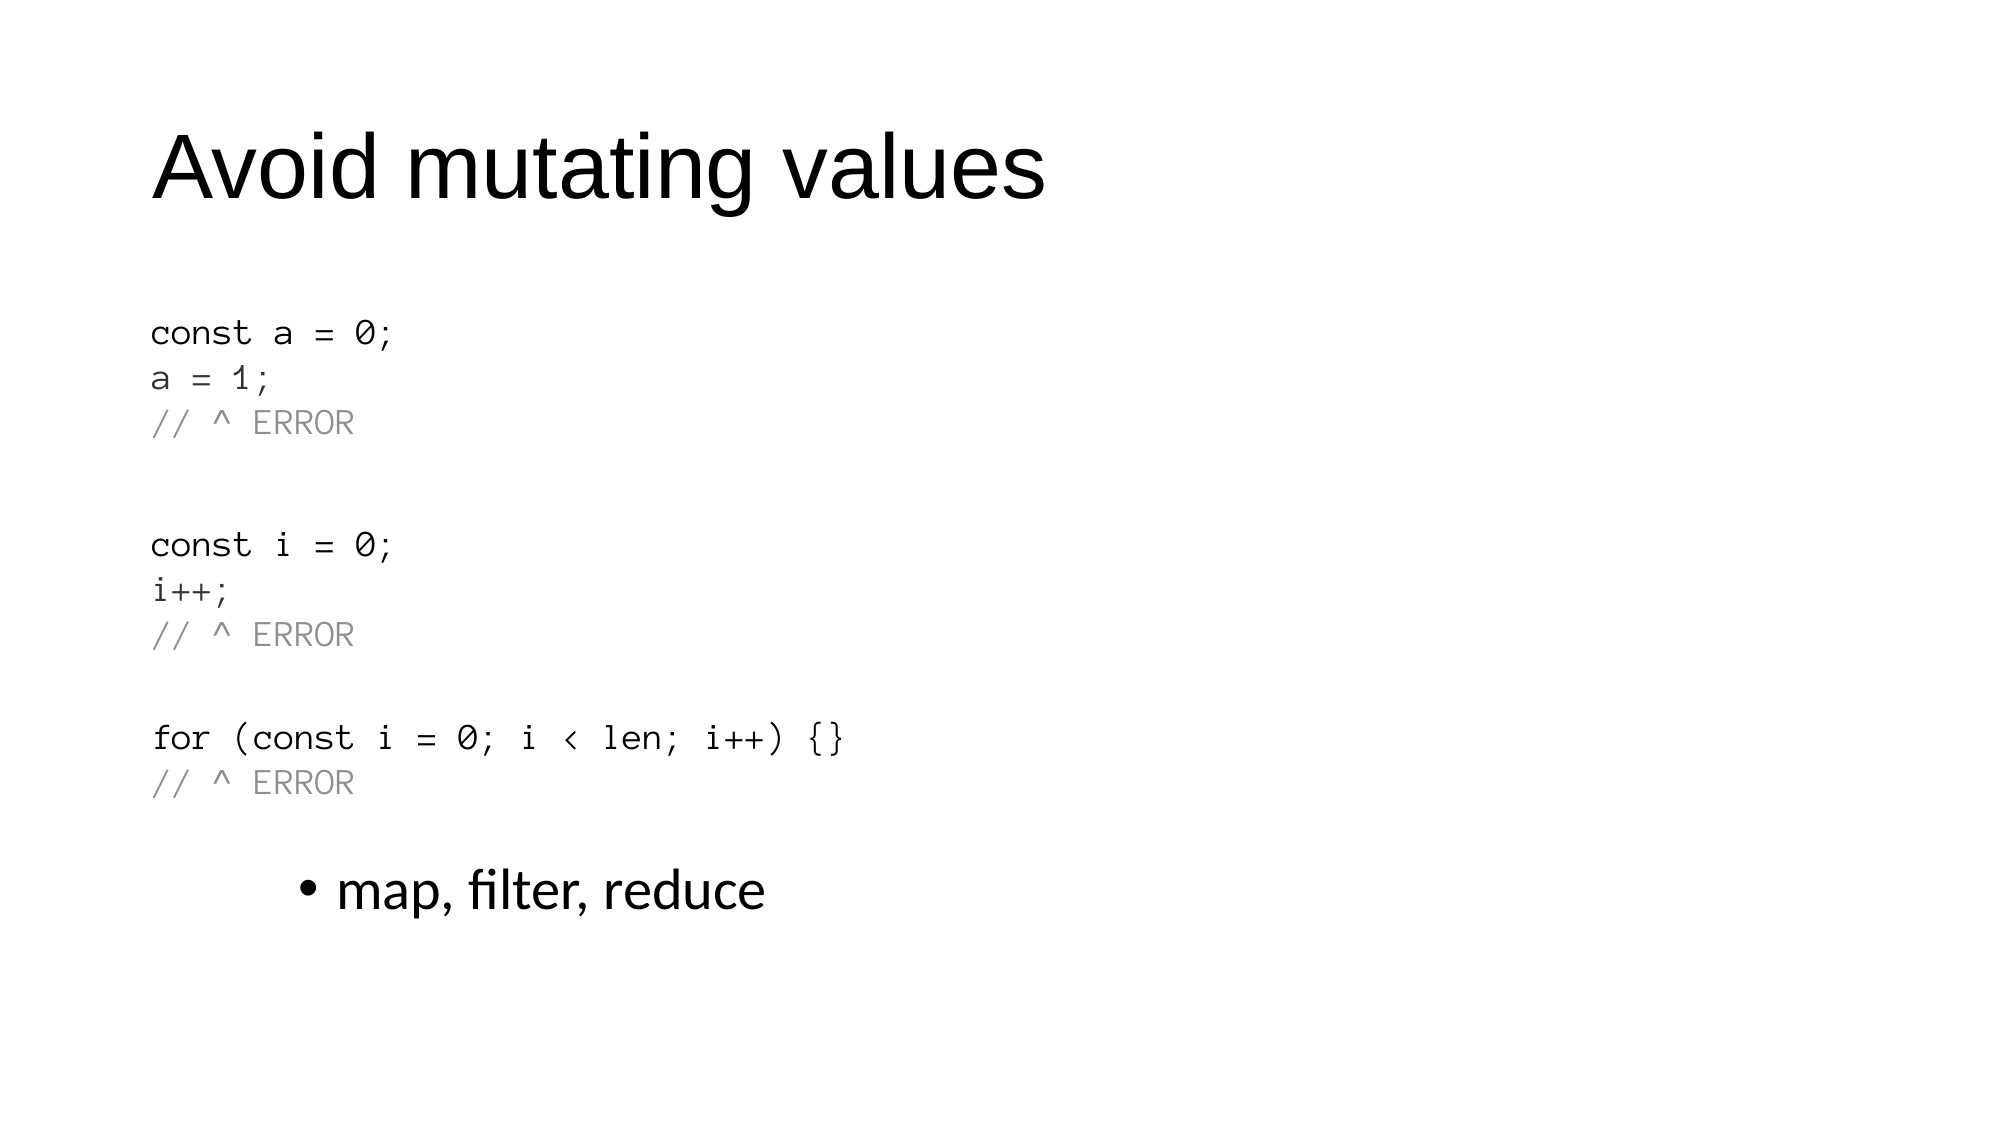

# Avoid mutating values
const a = 0;
a = 1;
// ^ ERROR
const i = 0;
i++;
// ^ ERROR
for (const i = 0; i < len; i++) {}
// ^ ERROR
map, filter, reduce